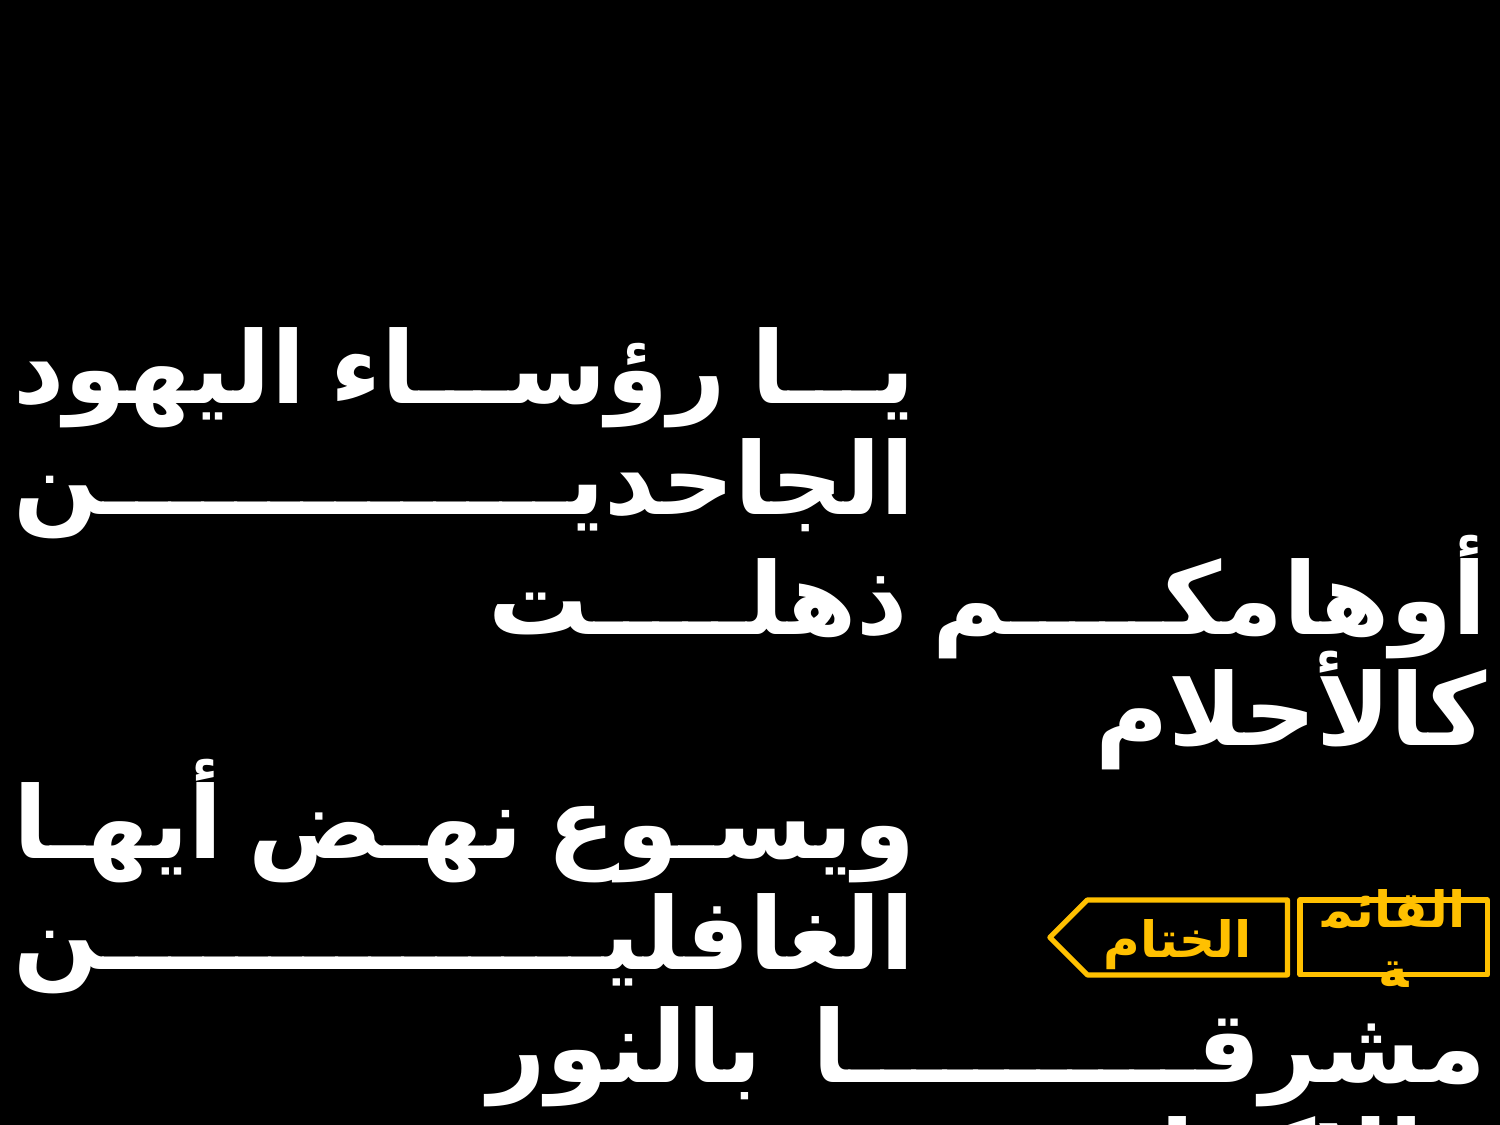

| يا رؤساء اليهود الجاحدين |  |  |
| --- | --- | --- |
|  | أوهامكم ذهلت كالأحلام |  |
| ويسوع نهض أيها الغافلين |  |  |
|  | مشرقا بالنور والإكرام |  |
الختام
القائمة